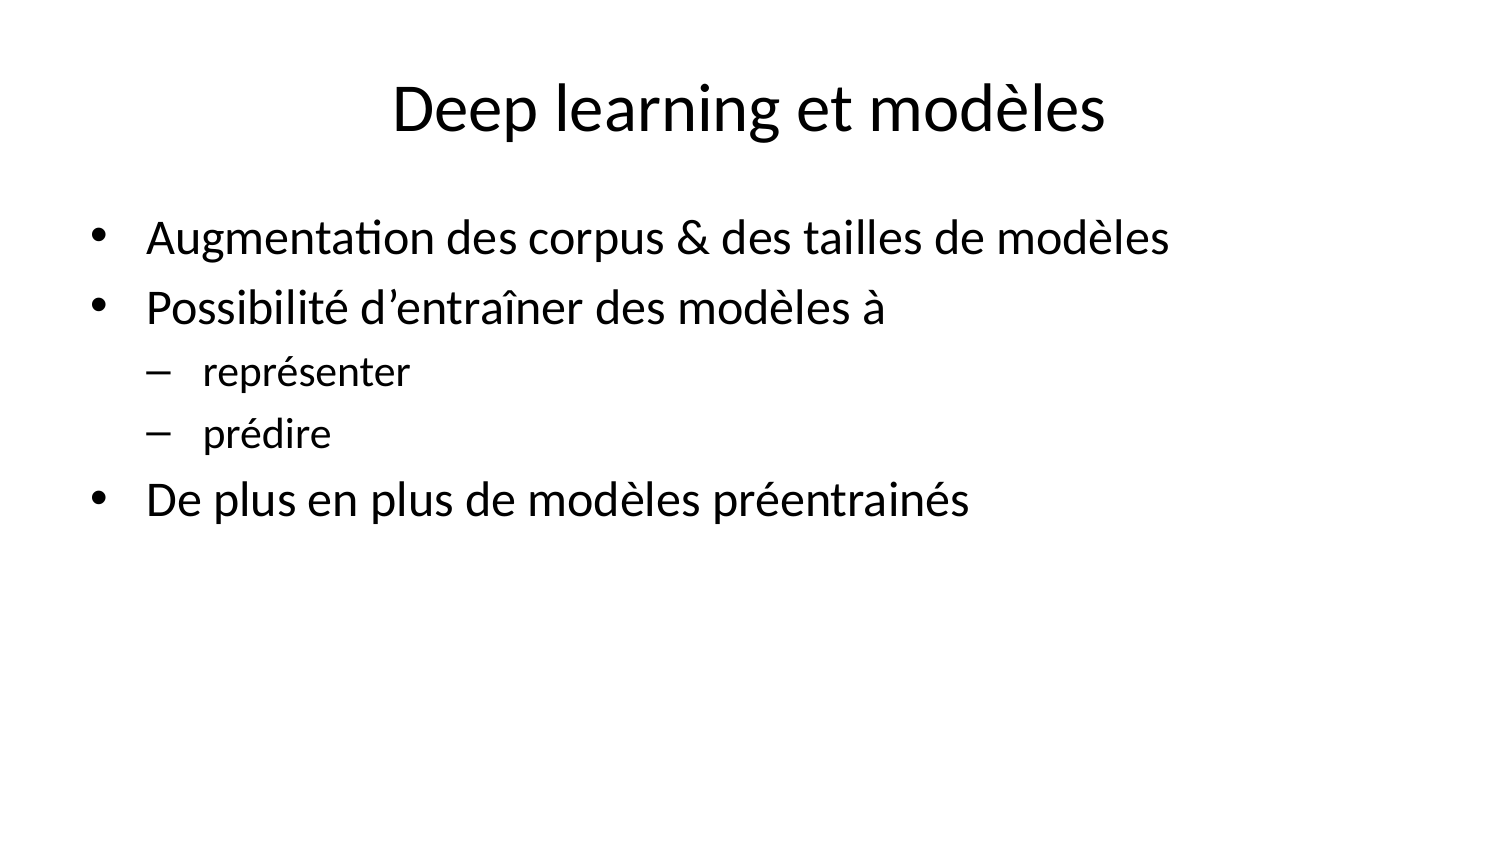

# Deep learning et modèles
Augmentation des corpus & des tailles de modèles
Possibilité d’entraîner des modèles à
représenter
prédire
De plus en plus de modèles préentrainés